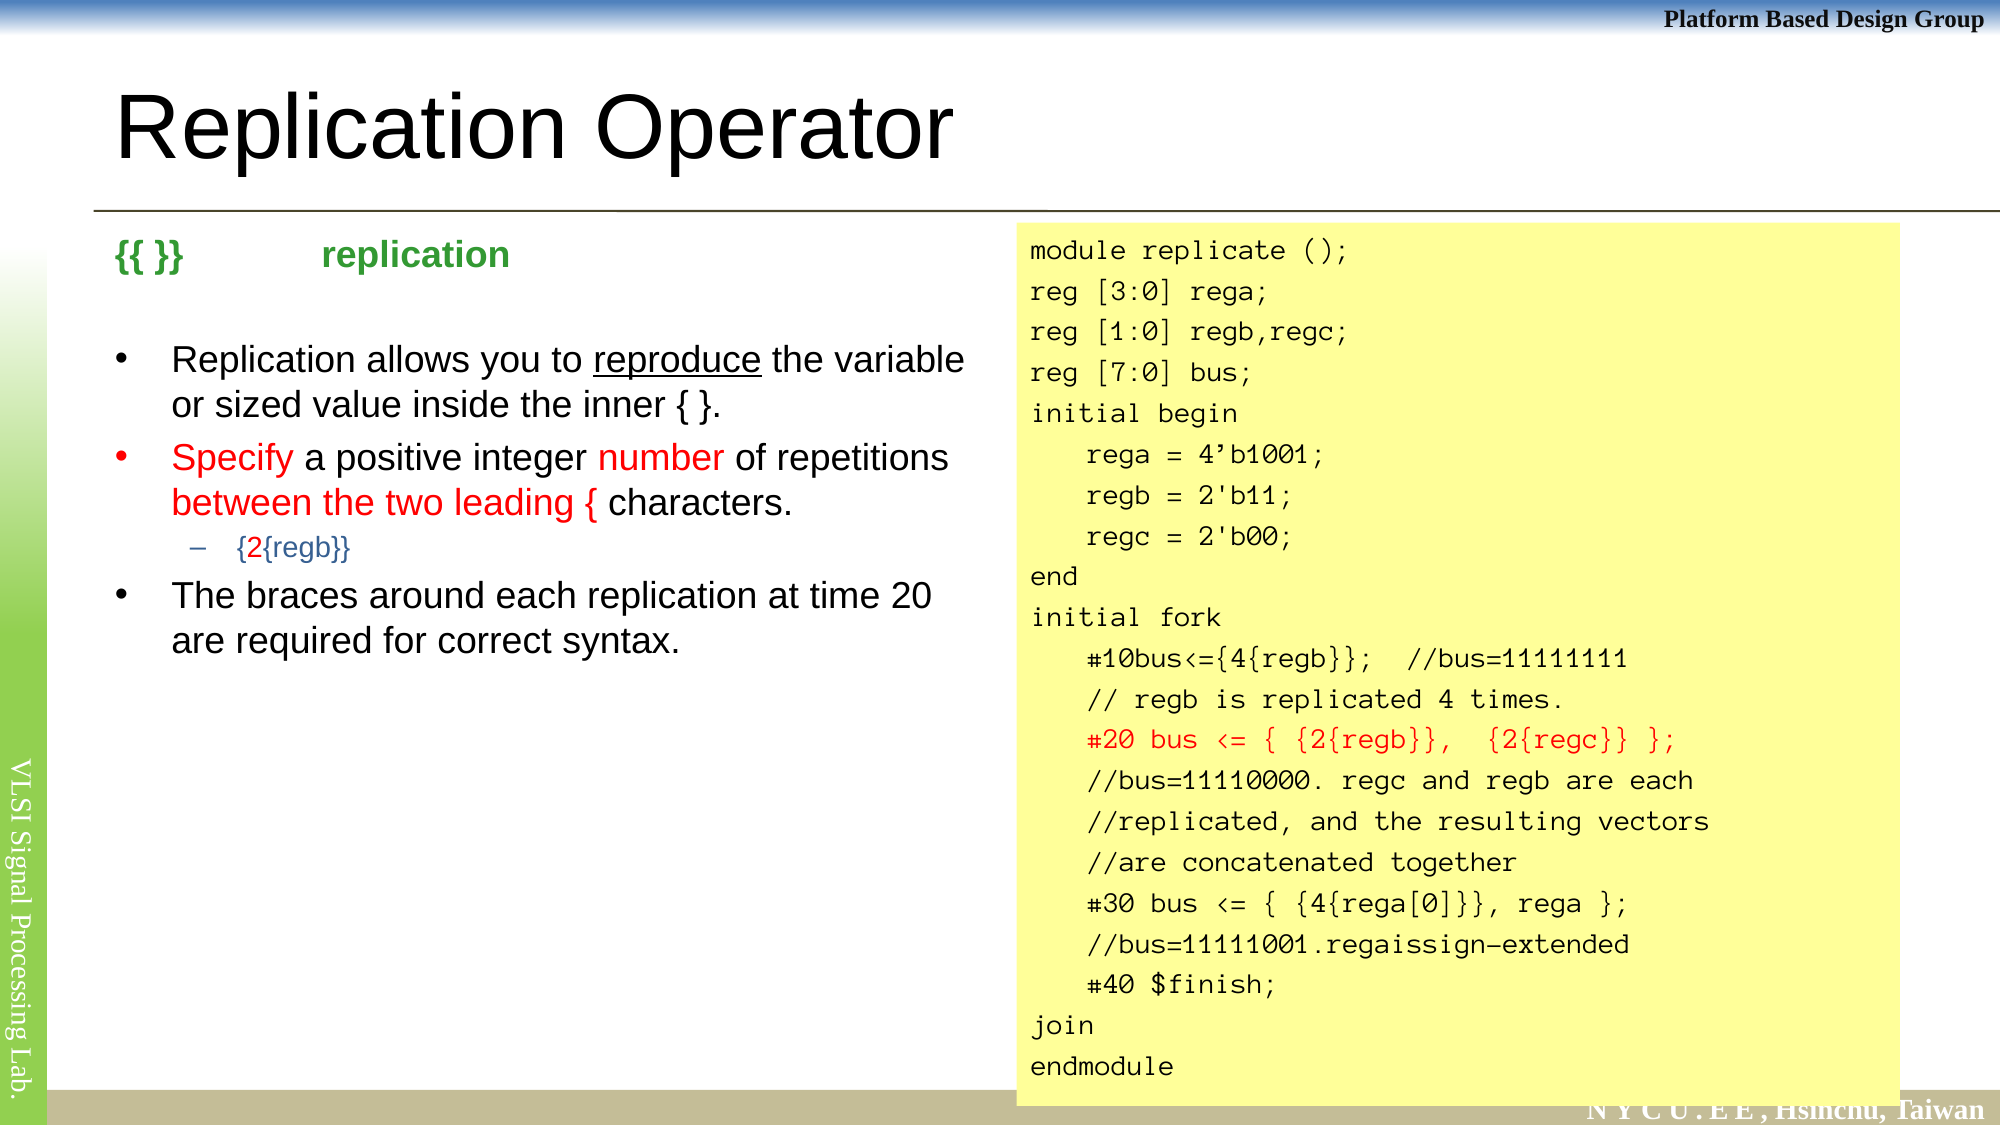

# Replication Operator
{{ }} 	replication

Replication allows you to reproduce the variable or sized value inside the inner { }.
Specify a positive integer number of repetitions between the two leading { characters.
{2{regb}}
The braces around each replication at time 20 are required for correct syntax.
module replicate ();
reg [3:0] rega;
reg [1:0] regb,regc;
reg [7:0] bus;
initial begin
	rega = 4’b1001;
	regb = 2'b11;
	regc = 2'b00;
end
initial fork
	#10bus<={4{regb}};  //bus=11111111
	// regb is replicated 4 times.
	#20 bus <= { {2{regb}},  {2{regc}} };
	//bus=11110000. regc and regb are each
	//replicated, and the resulting vectors
	//are concatenated together
	#30 bus <= { {4{rega[0]}}, rega };
	//bus=11111001.regaissign-extended
	#40 $finish;
join
endmodule
120